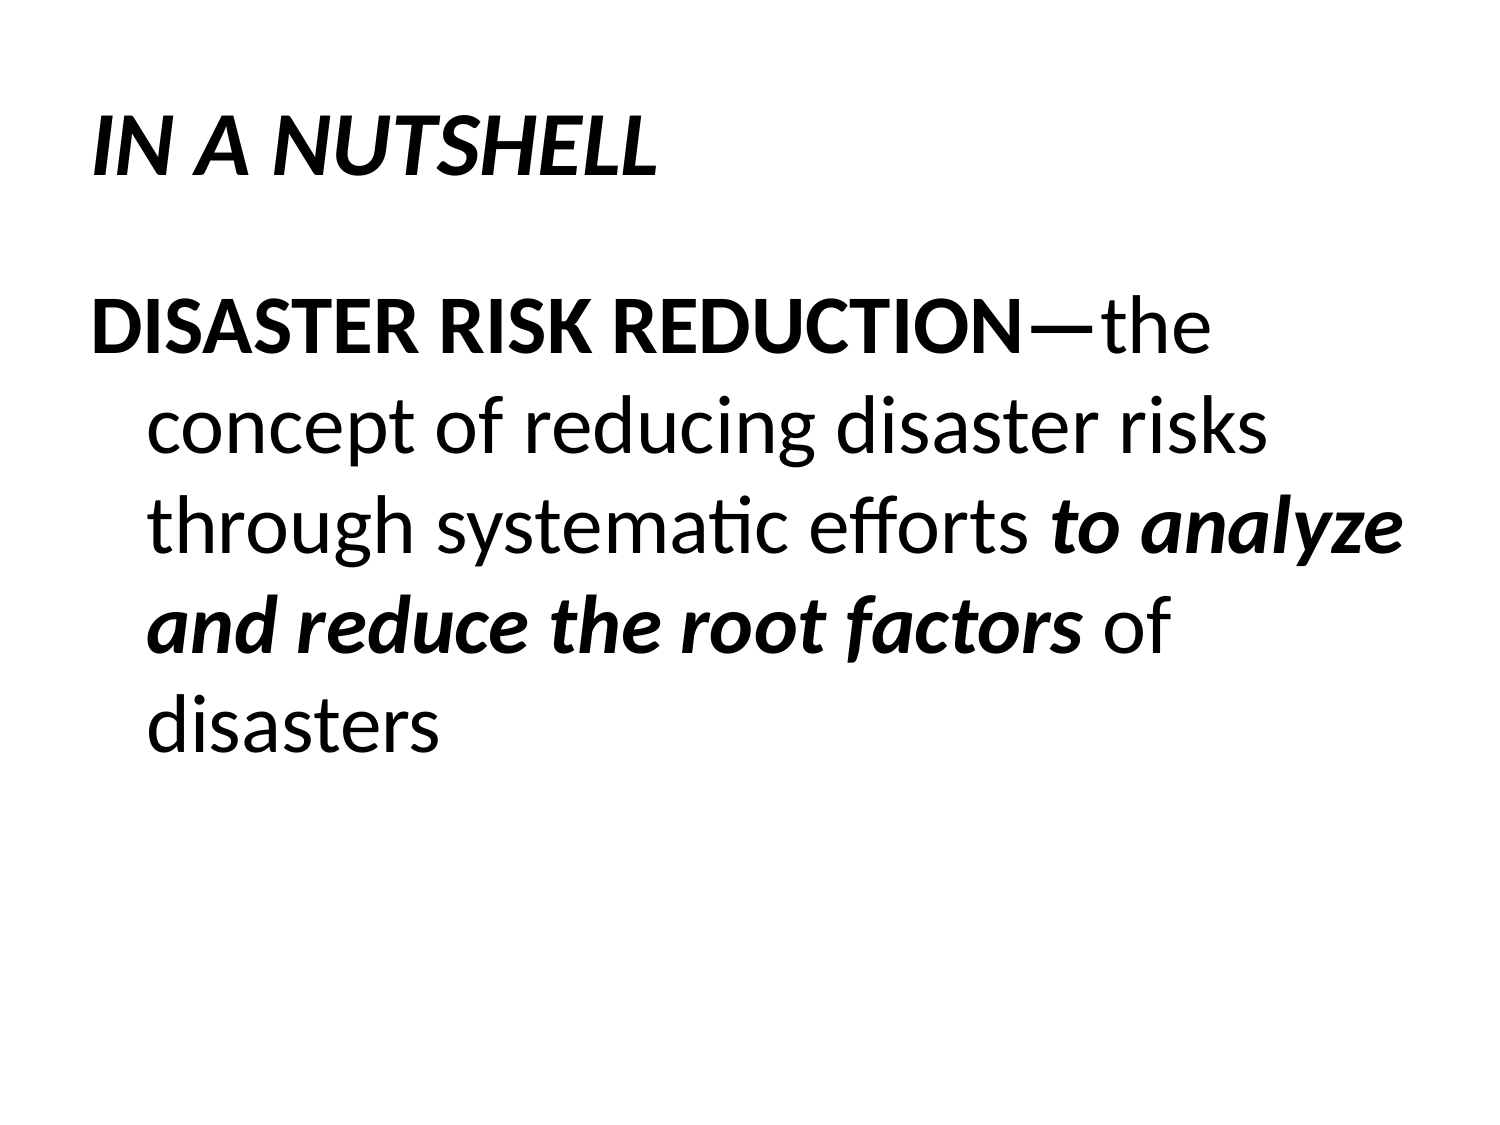

# IN A NUTSHELL
DISASTER RISK REDUCTION—the concept of reducing disaster risks through systematic efforts to analyze and reduce the root factors of disasters